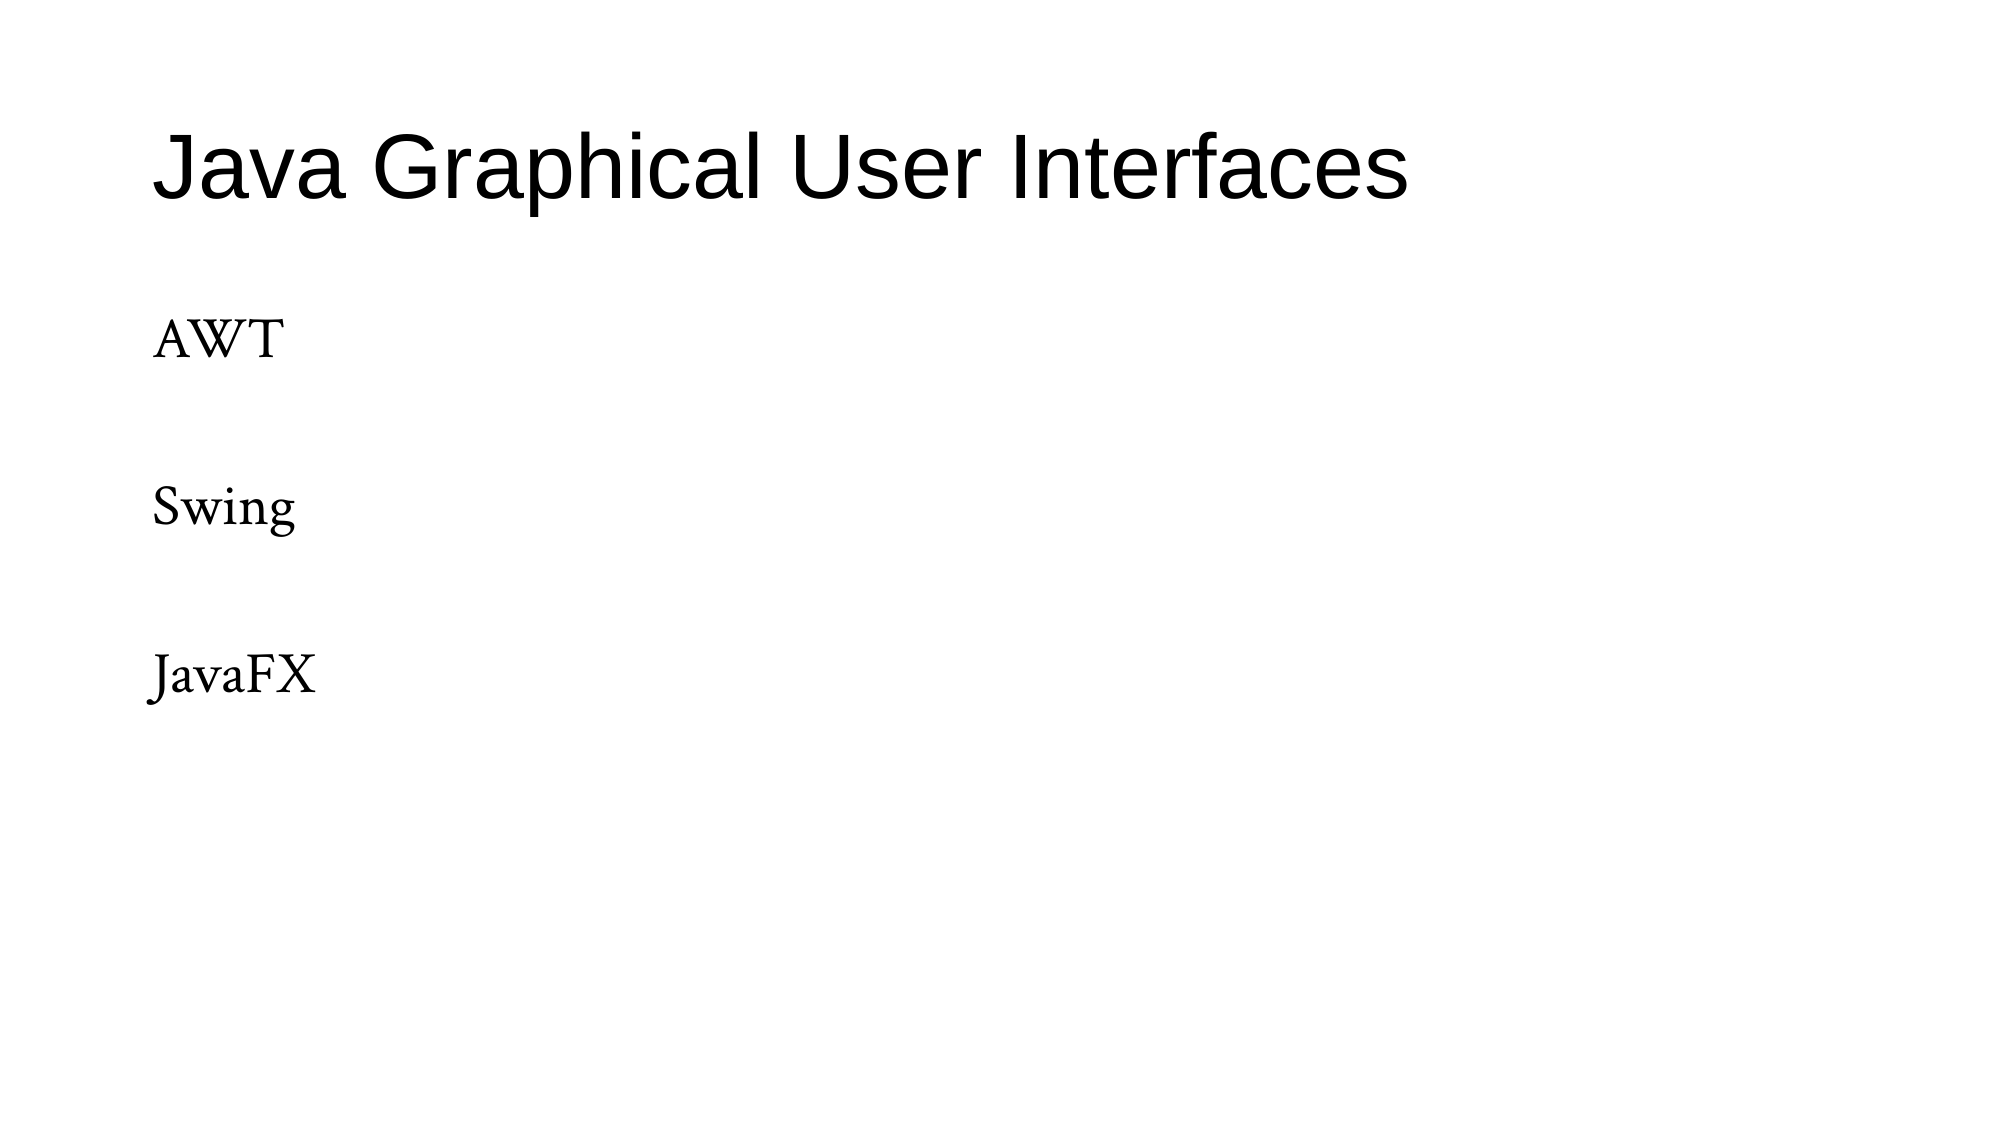

# Java Graphical User Interfaces
AWT

Swing

JavaFX